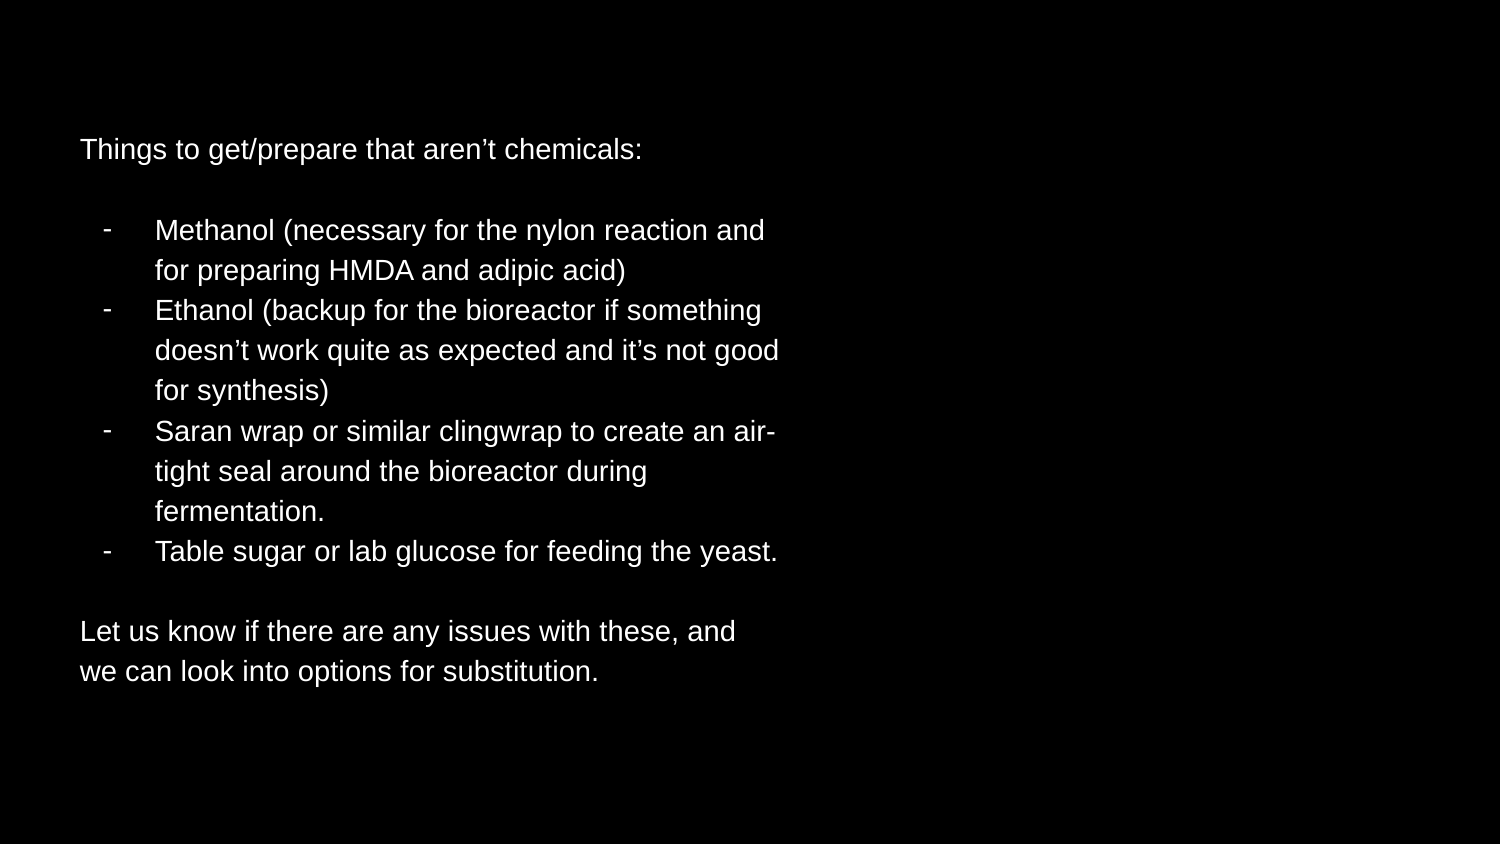

Things to get/prepare that aren’t chemicals:

Methanol (necessary for the nylon reaction and for preparing HMDA and adipic acid)
Ethanol (backup for the bioreactor if something doesn’t work quite as expected and it’s not good for synthesis)
Saran wrap or similar clingwrap to create an air-tight seal around the bioreactor during fermentation.
Table sugar or lab glucose for feeding the yeast.

Let us know if there are any issues with these, and we can look into options for substitution.